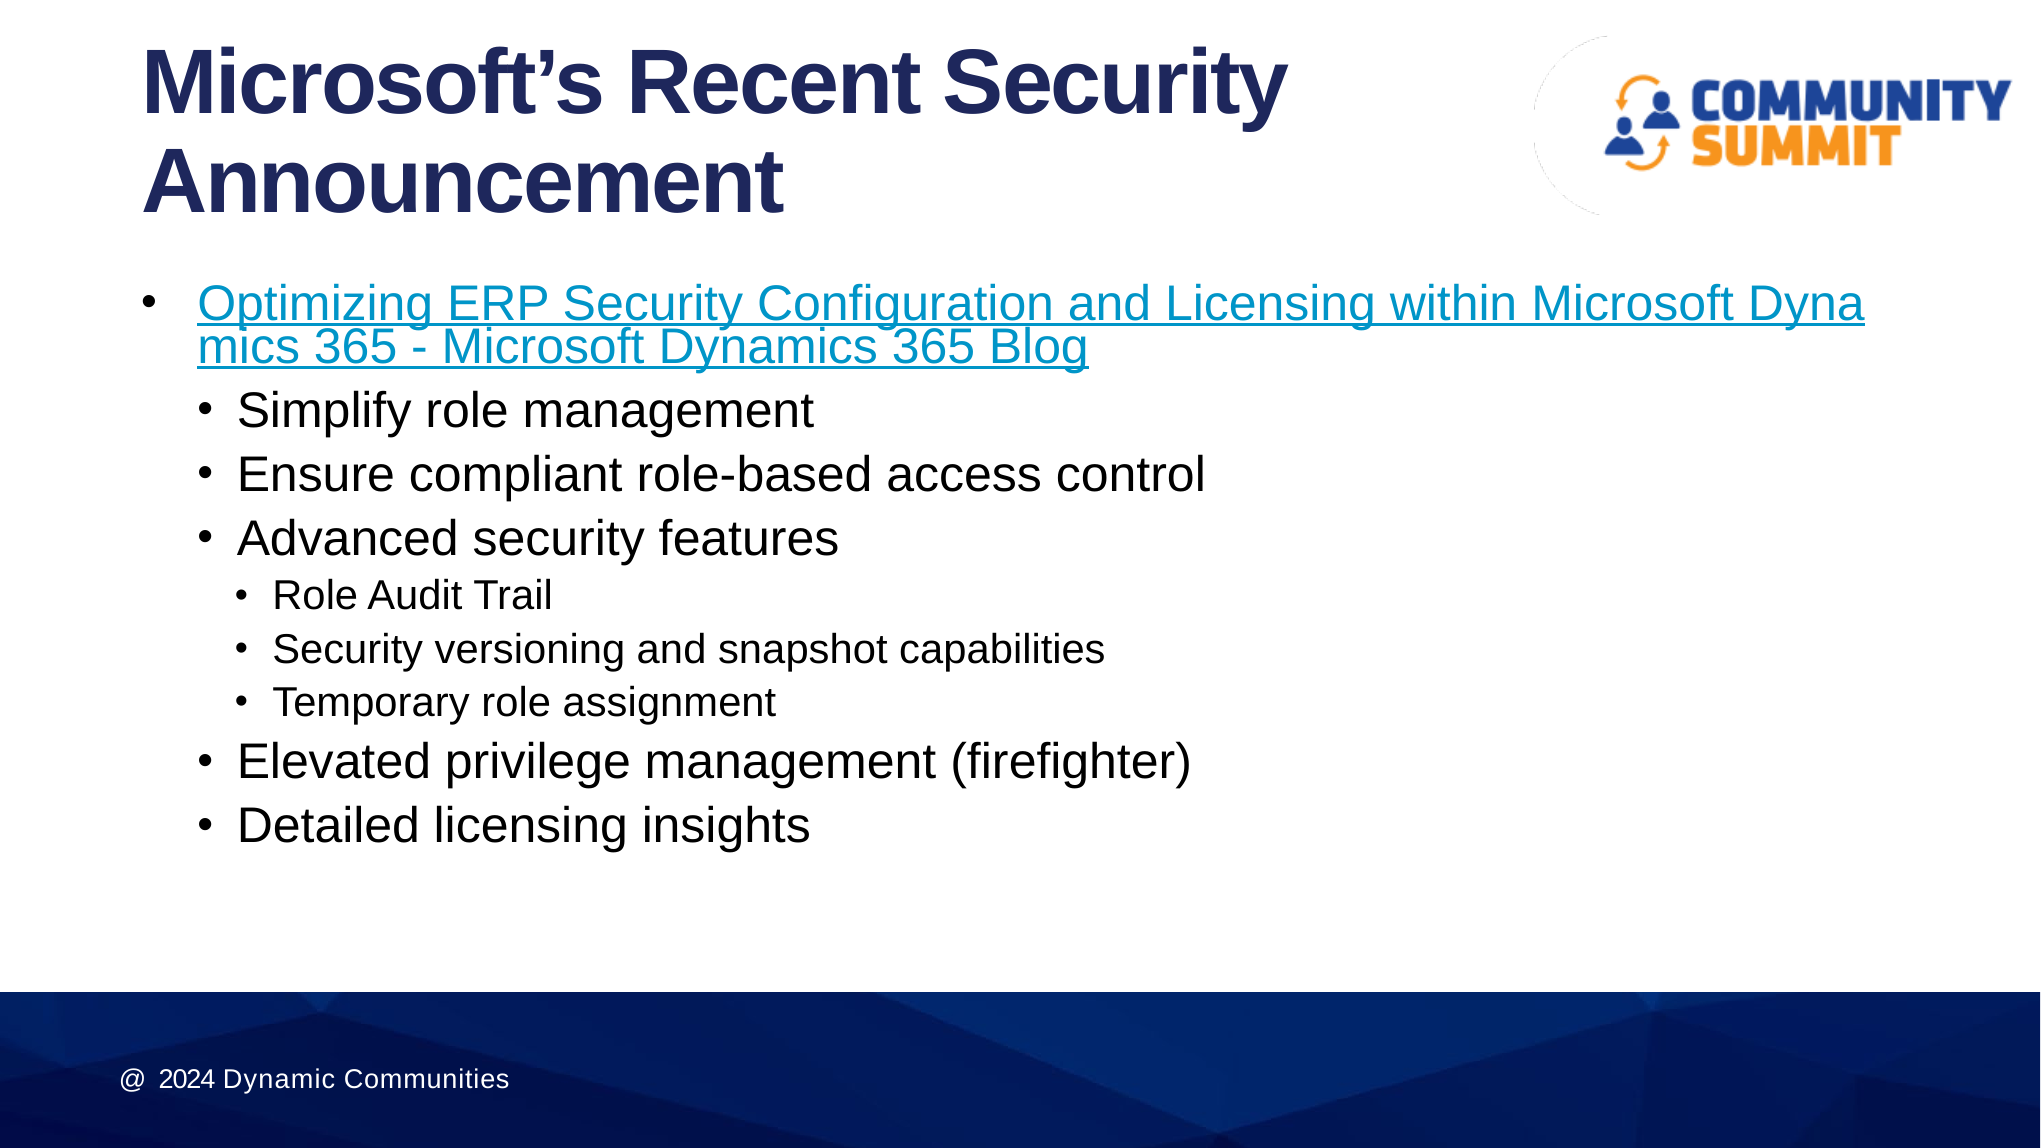

# Microsoft’s Recent Security Announcement
Optimizing ERP Security Configuration and Licensing within Microsoft Dynamics 365 - Microsoft Dynamics 365 Blog
Simplify role management
Ensure compliant role-based access control
Advanced security features
Role Audit Trail
Security versioning and snapshot capabilities
Temporary role assignment
Elevated privilege management (firefighter)
Detailed licensing insights